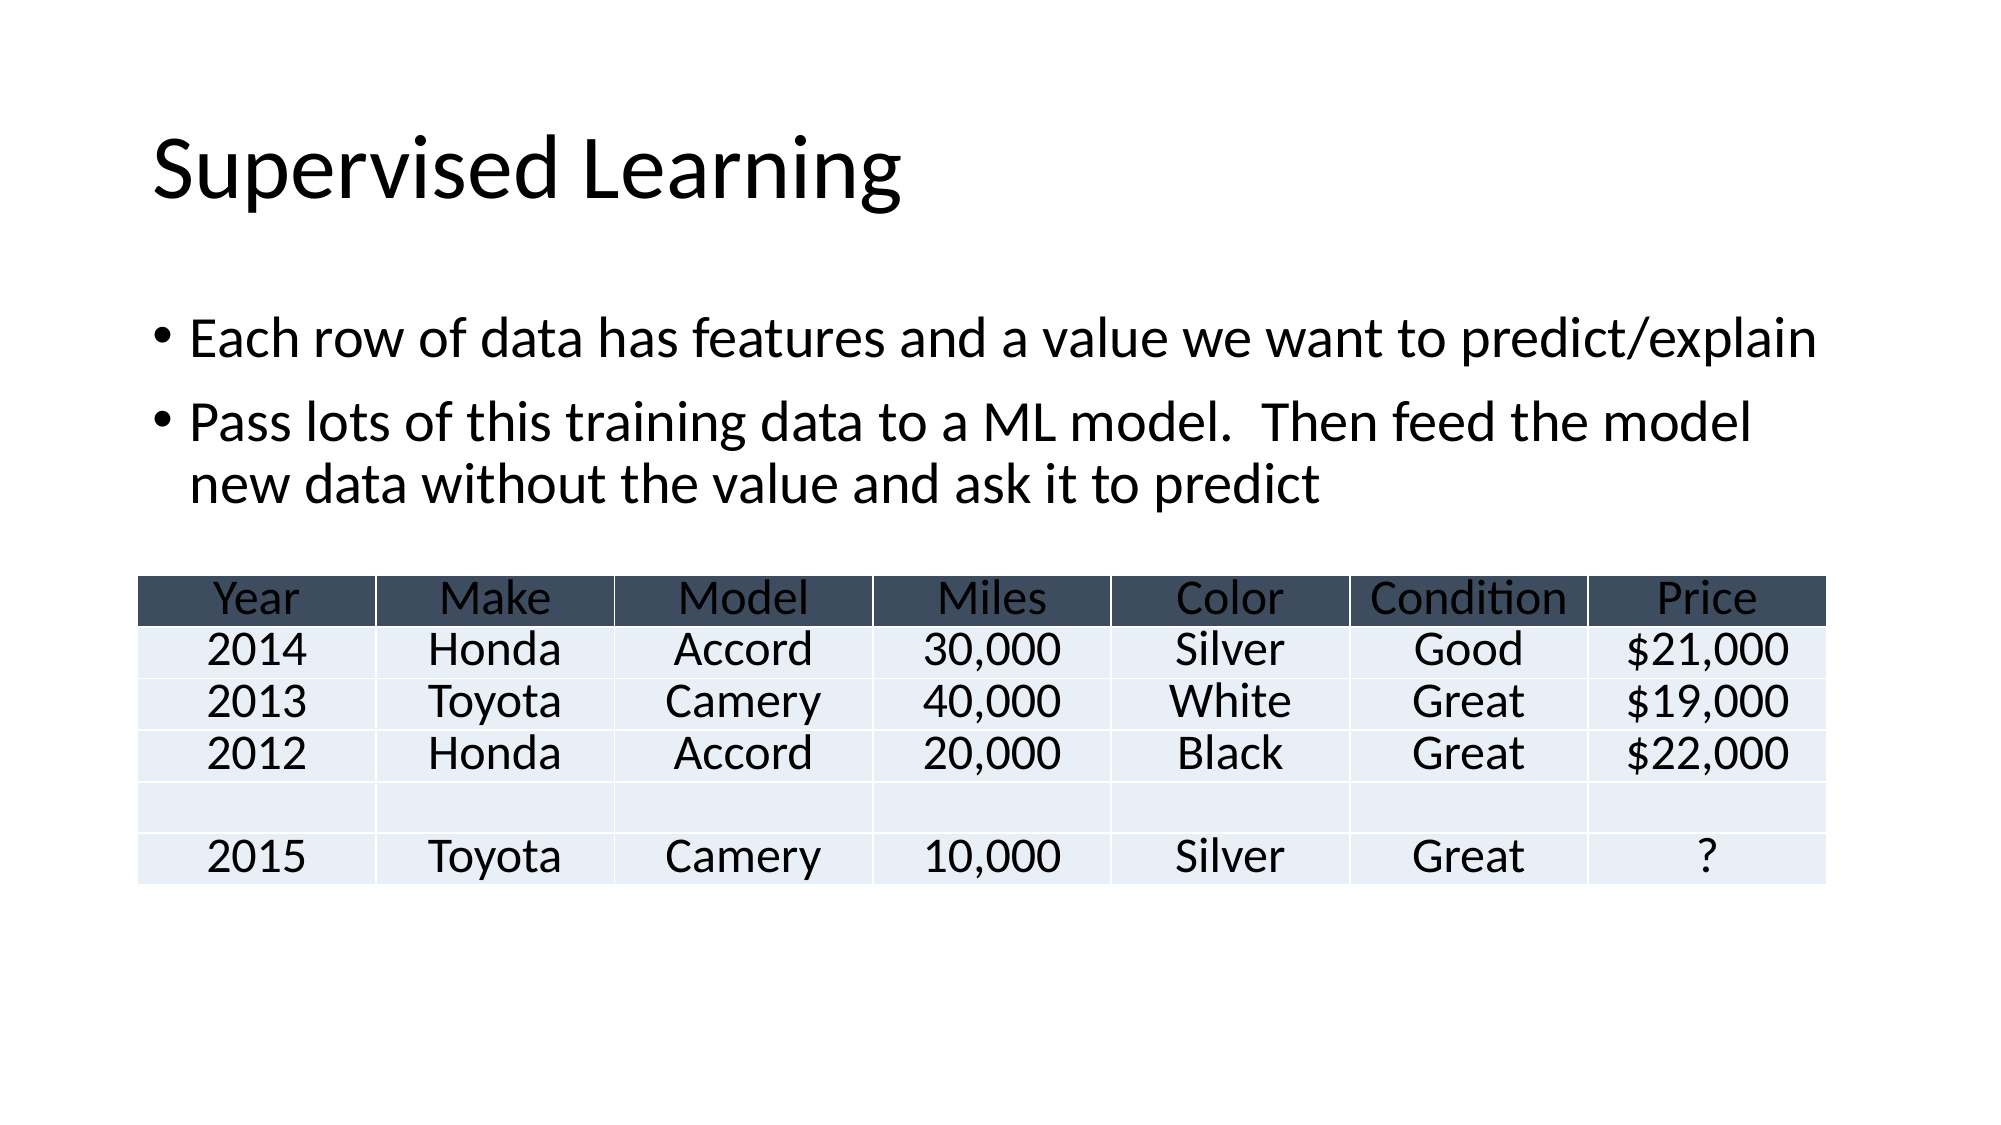

# Supervised Learning
Each row of data has features and a value we want to predict/explain
Pass lots of this training data to a ML model.  Then feed the model new data without the value and ask it to predict

| Year | Make | Model | Miles | Color | Condition | Price |
| --- | --- | --- | --- | --- | --- | --- |
| 2014 | Honda | Accord | 30,000 | Silver | Good | $21,000 |
| 2013 | Toyota | Camery | 40,000 | White | Great | $19,000 |
| 2012 | Honda | Accord | 20,000 | Black | Great | $22,000 |
|  |  |  |  |  |  |  |
| 2015 | Toyota | Camery | 10,000 | Silver | Great | ? |